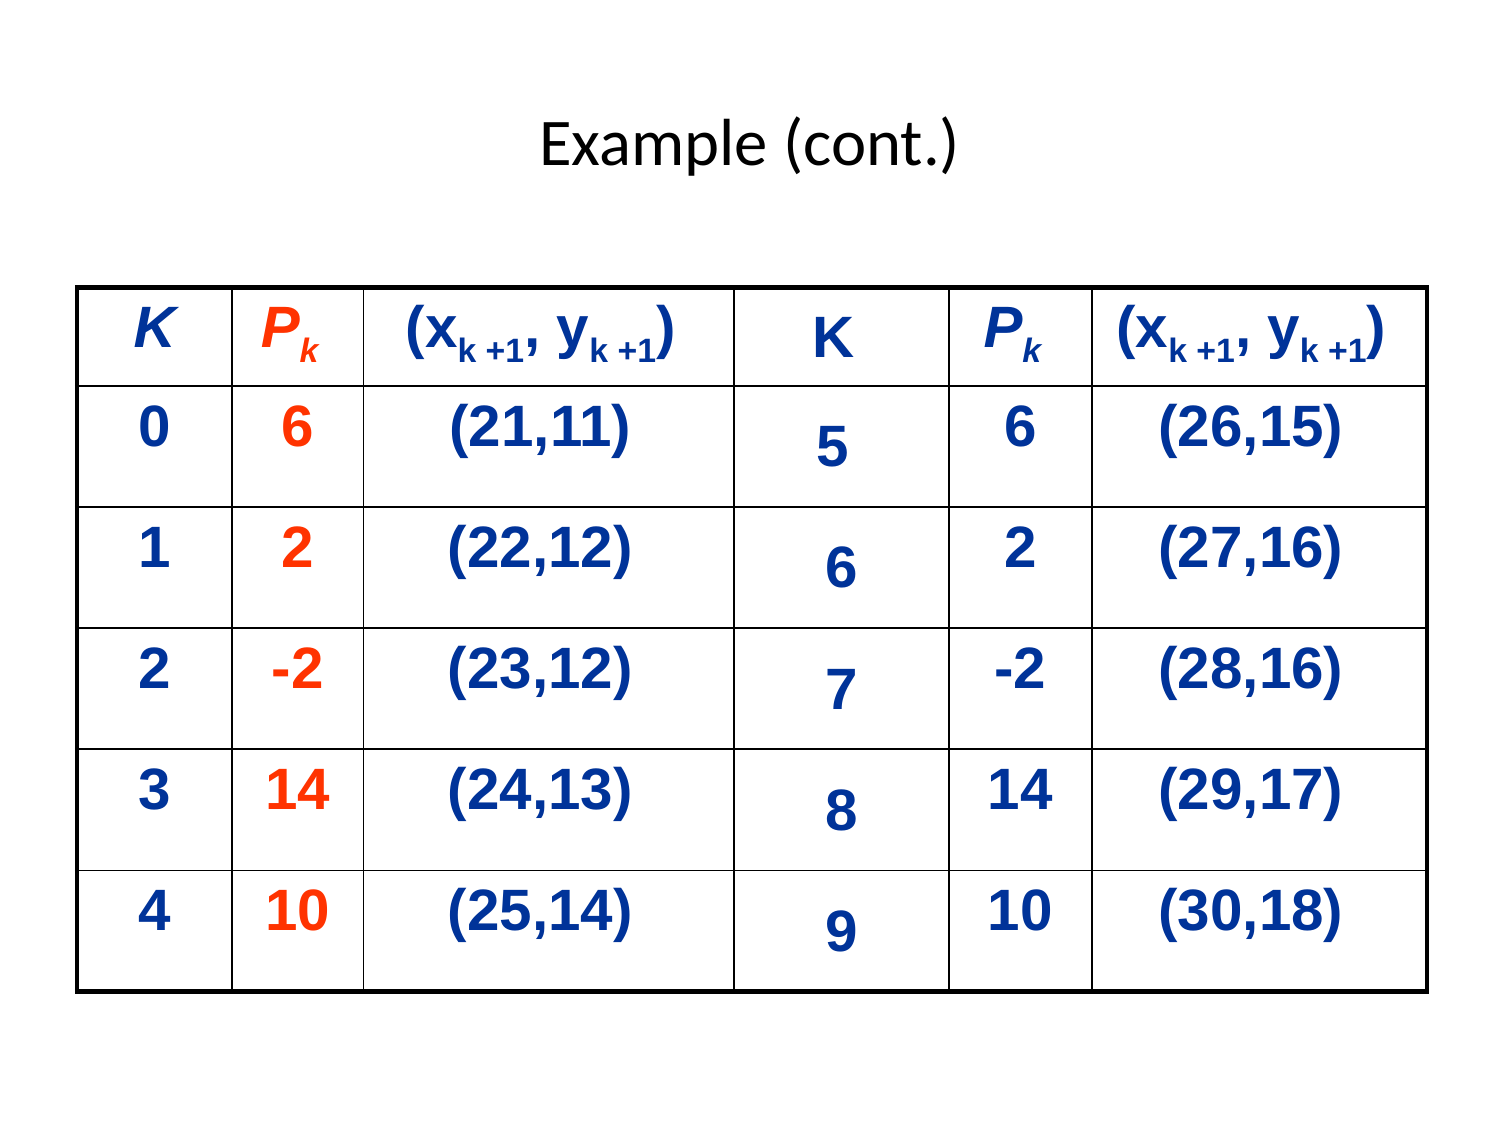

# Example (cont.)
| K | Pk | (xk +1, yk +1) | K | Pk | (xk +1, yk +1) |
| --- | --- | --- | --- | --- | --- |
| 0 | 6 | (21,11) | 5 | 6 | (26,15) |
| 1 | 2 | (22,12) | 6 | 2 | (27,16) |
| 2 | -2 | (23,12) | 7 | -2 | (28,16) |
| 3 | 14 | (24,13) | 8 | 14 | (29,17) |
| 4 | 10 | (25,14) | 9 | 10 | (30,18) |